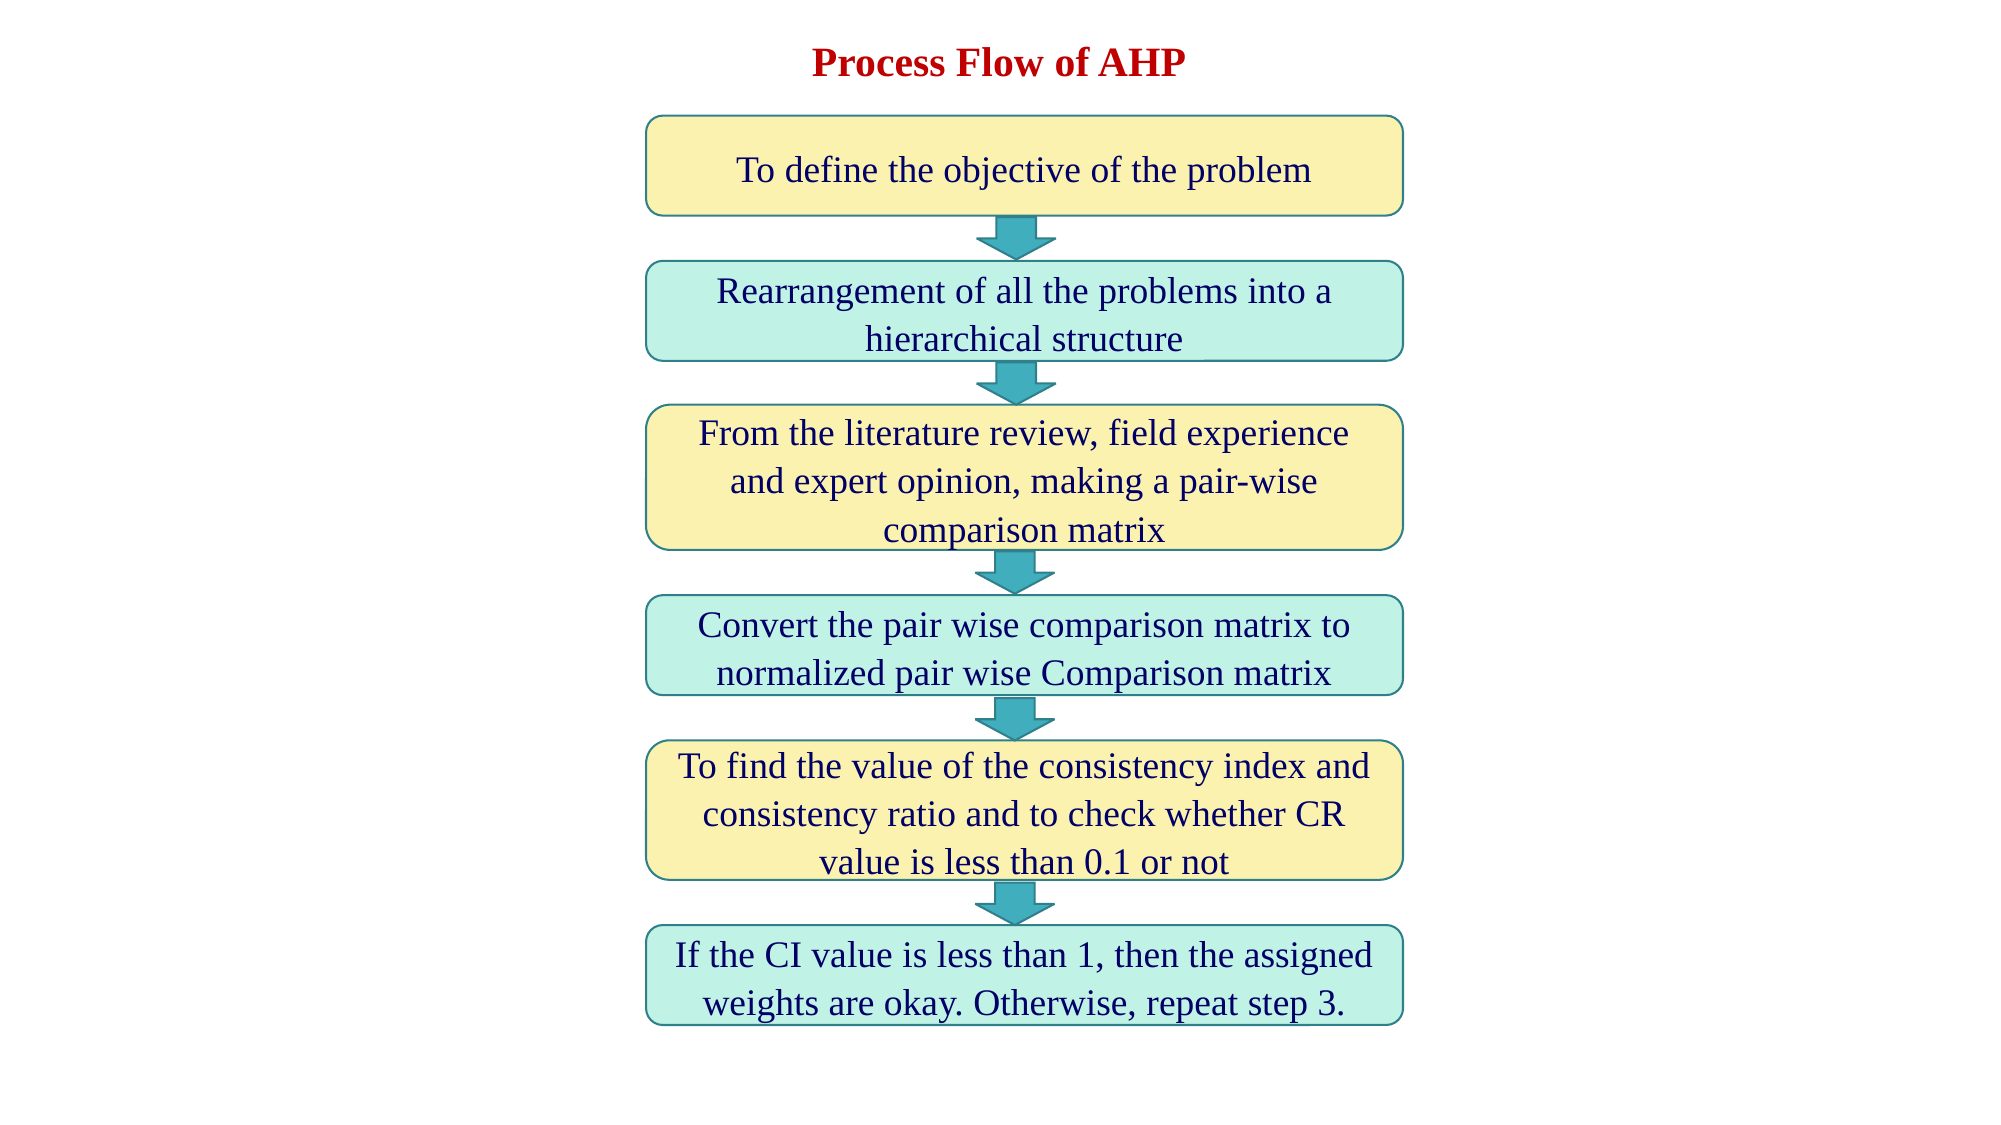

Process Flow of AHP
To define the objective of the problem

Rearrangement of all the problems into a hierarchical structure

From the literature review, field experience and expert opinion, making a pair-wise comparison matrix

Convert the pair wise comparison matrix to normalized pair wise Comparison matrix

To find the value of the consistency index and consistency ratio and to check whether CR value is less than 0.1 or not

If the CI value is less than 1, then the assigned weights are okay. Otherwise, repeat step 3.